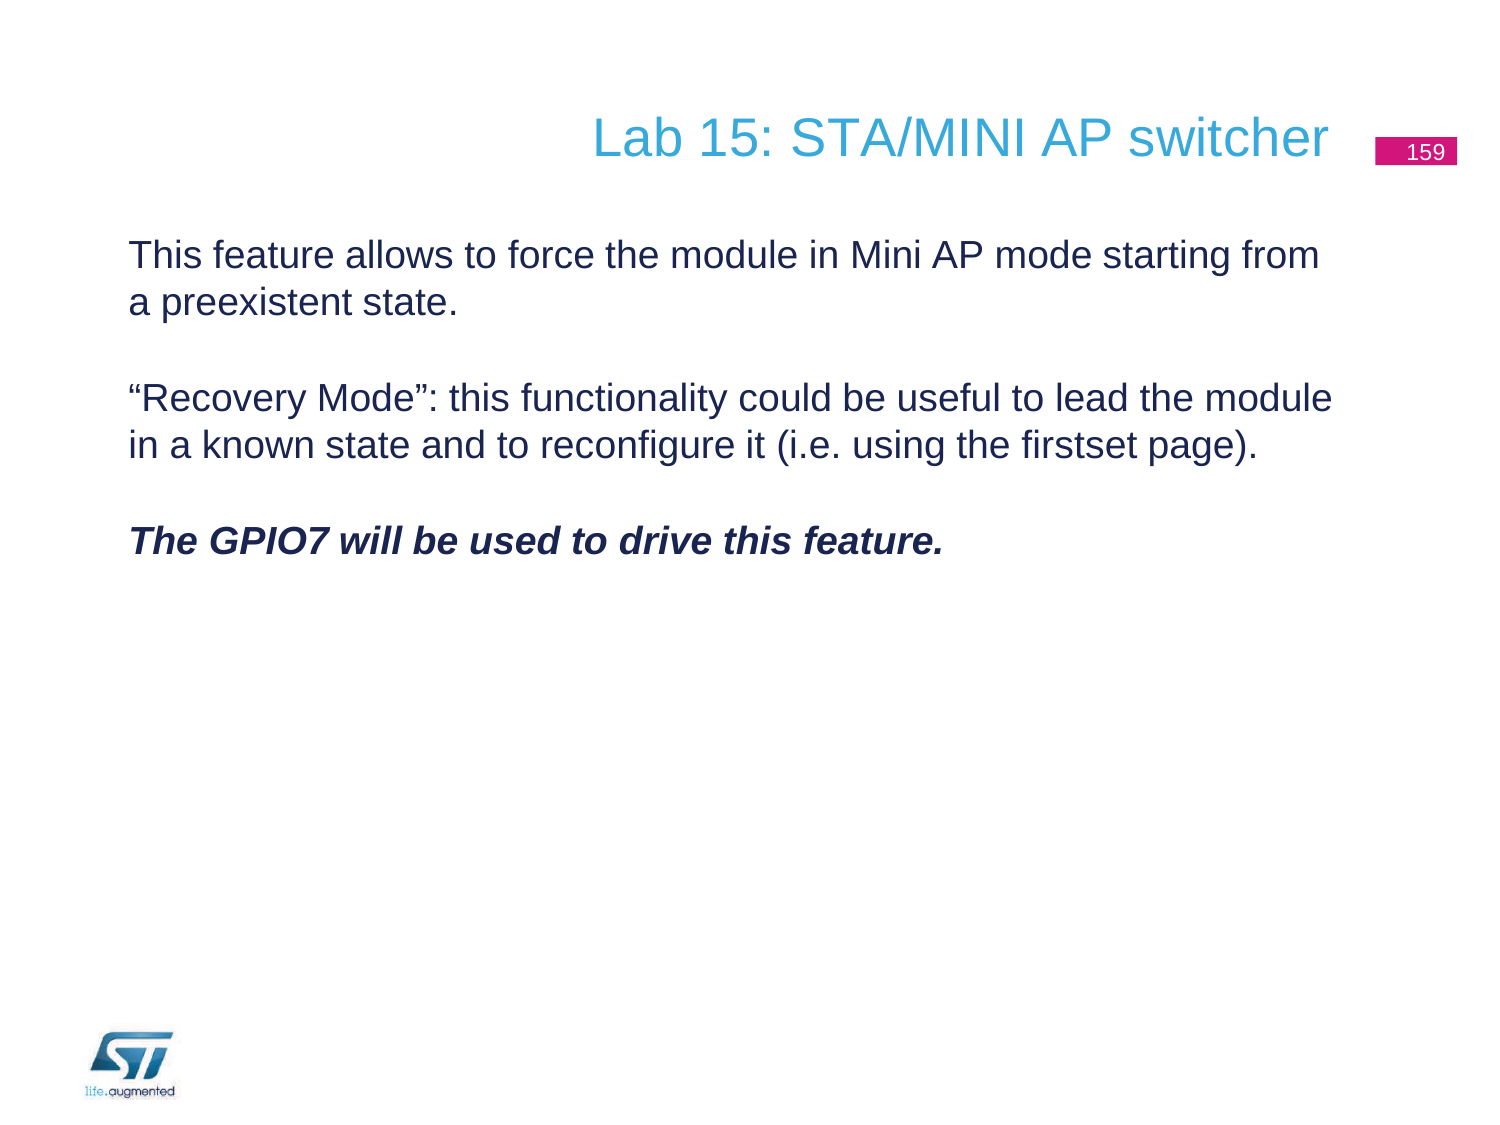

# Lab 15: STA/MINI AP switcher
159
This feature allows to force the module in Mini AP mode starting from
a preexistent state.

“Recovery Mode”: this functionality could be useful to lead the module
in a known state and to reconfigure it (i.e. using the firstset page).

The GPIO7 will be used to drive this feature.